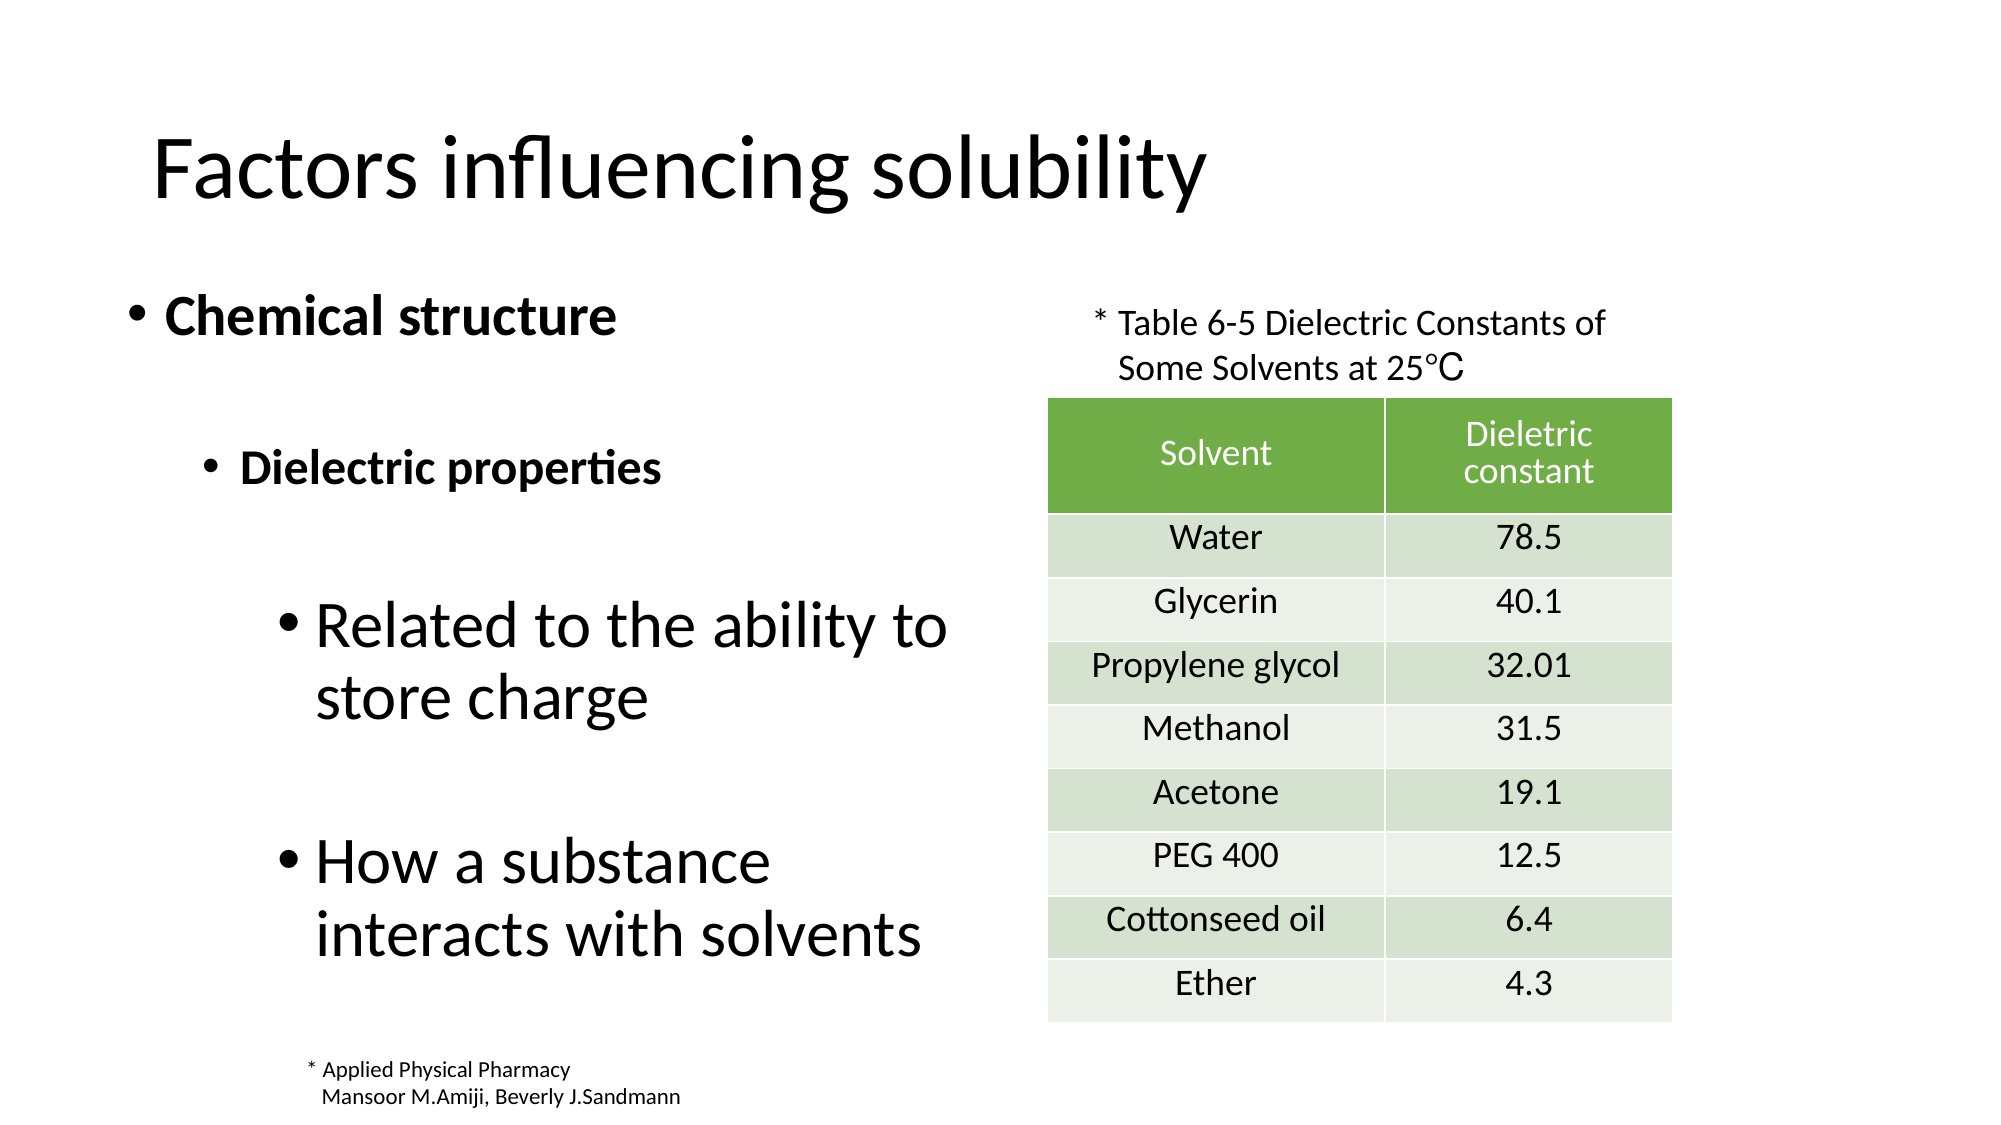

# Factors influencing solubility
Chemical structure

Dielectric properties

Related to the ability to store charge

How a substance interacts with solvents

*
Table 6-5 Dielectric Constants of Some Solvents at 25℃
| Solvent | Dieletric constant |
| --- | --- |
| Water | 78.5 |
| Glycerin | 40.1 |
| Propylene glycol | 32.01 |
| Methanol | 31.5 |
| Acetone | 19.1 |
| PEG 400 | 12.5 |
| Cottonseed oil | 6.4 |
| Ether | 4.3 |
* Applied Physical Pharmacy
   Mansoor M.Amiji, Beverly J.Sandmann